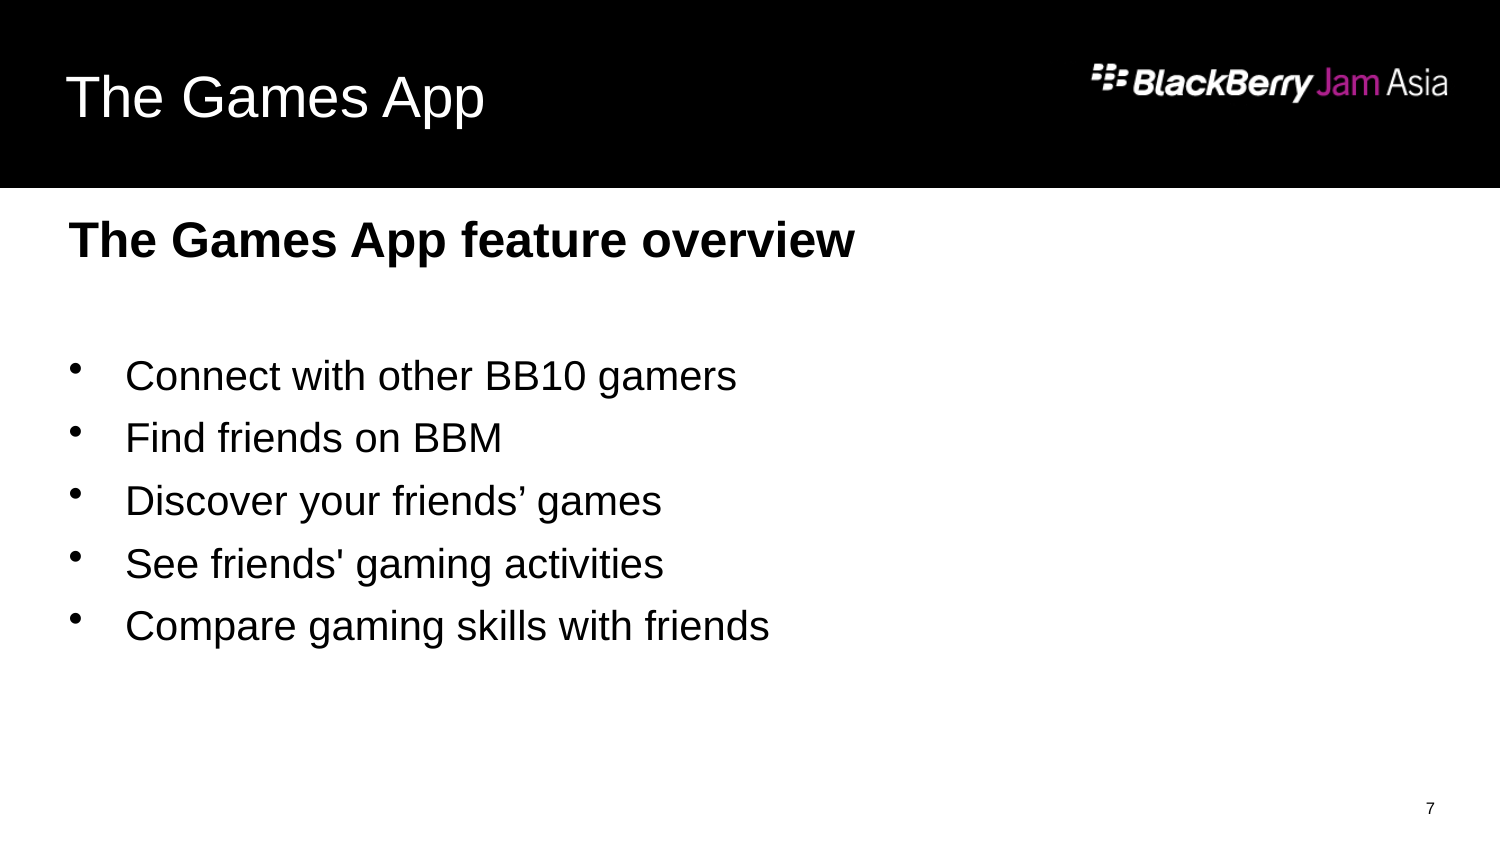

# The Games App
The Games App feature overview

Connect with other BB10 gamers
Find friends on BBM
Discover your friends’ games
See friends' gaming activities
Compare gaming skills with friends

7